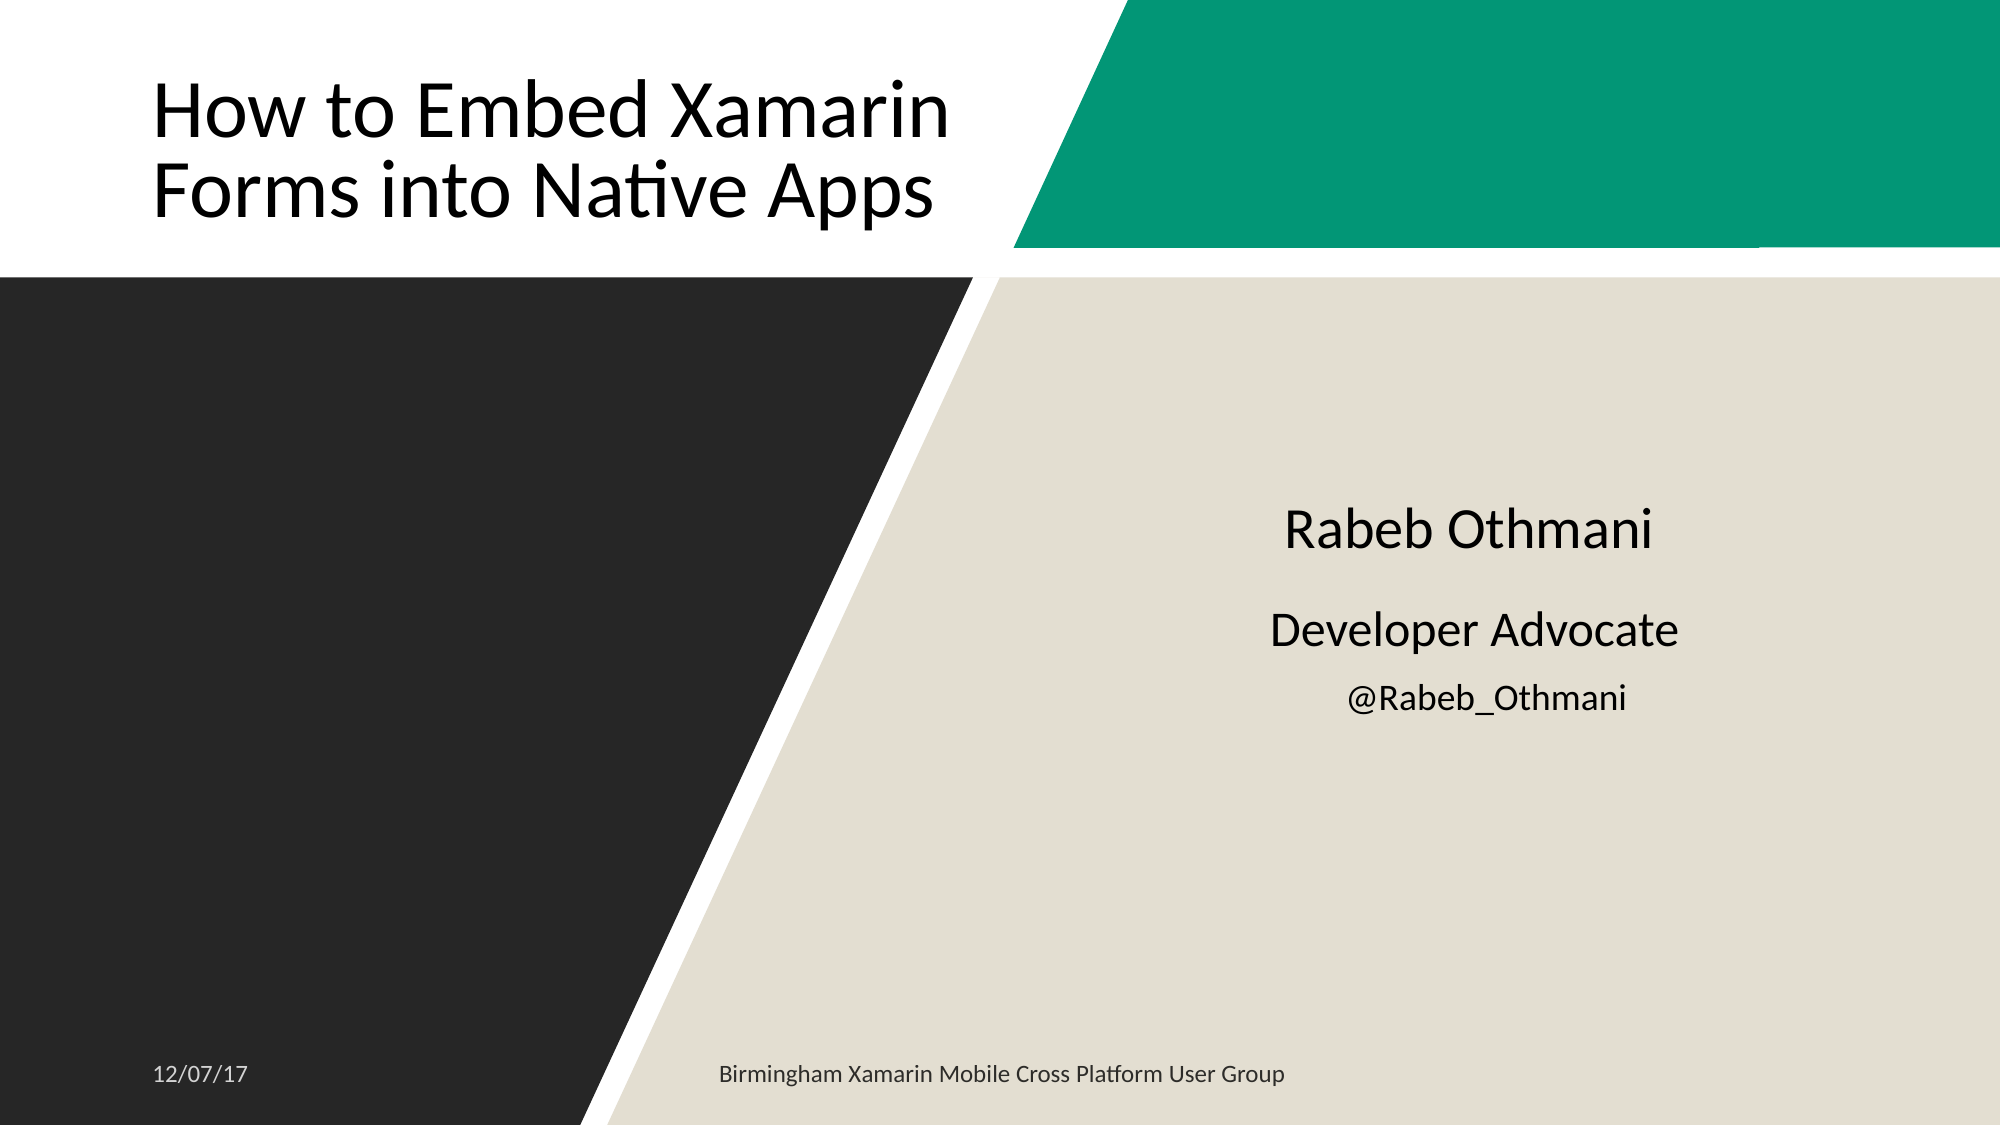

# How to Embed Xamarin Forms into Native Apps

Rabeb Othmani
Developer Advocate
@Rabeb_Othmani
12/07/17
Birmingham Xamarin Mobile Cross Platform User Group